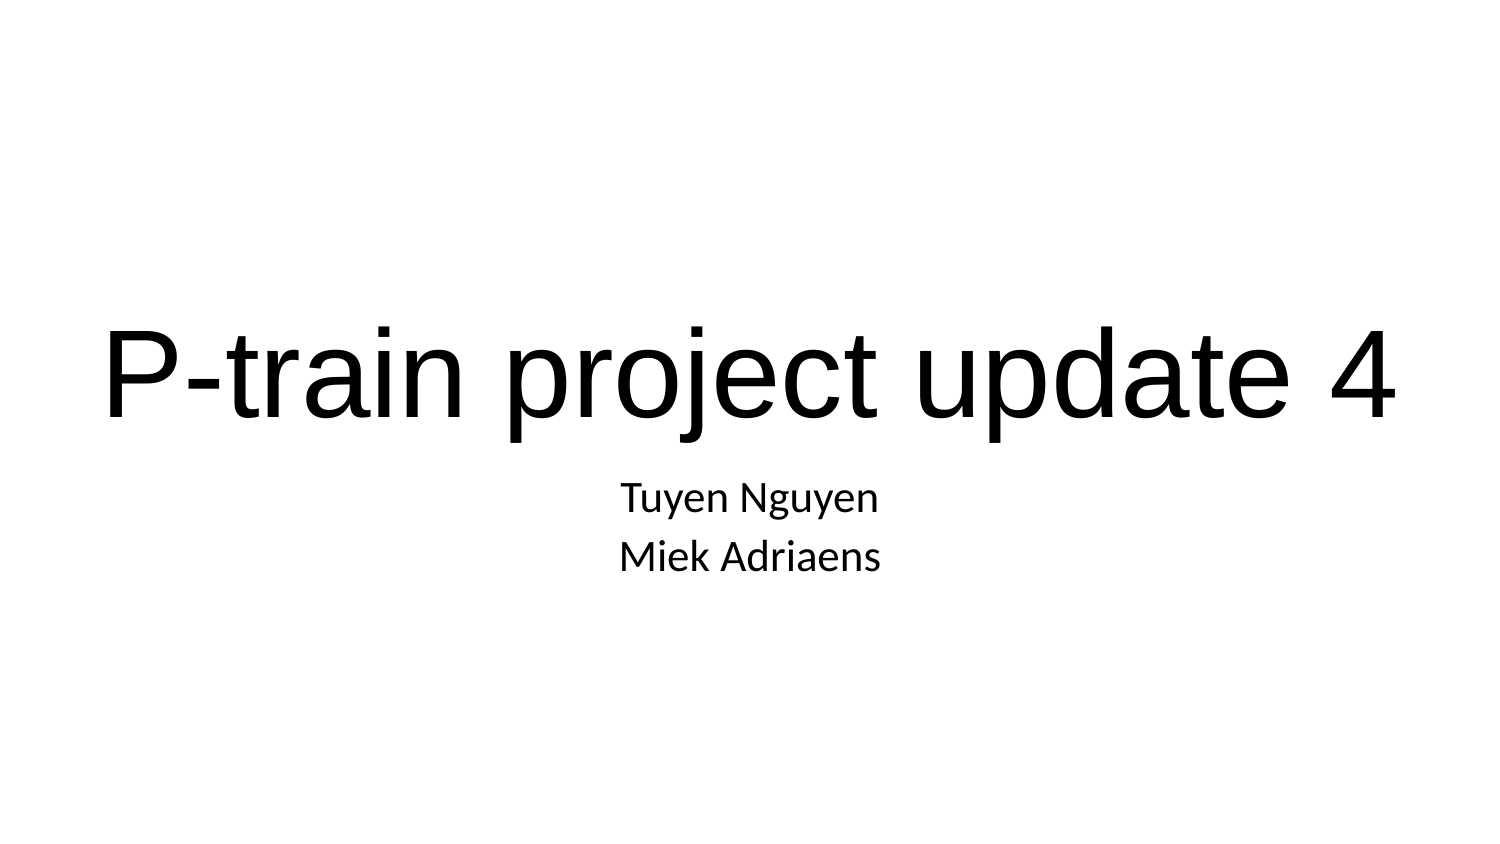

# P-train project update 4
Tuyen Nguyen
Miek Adriaens